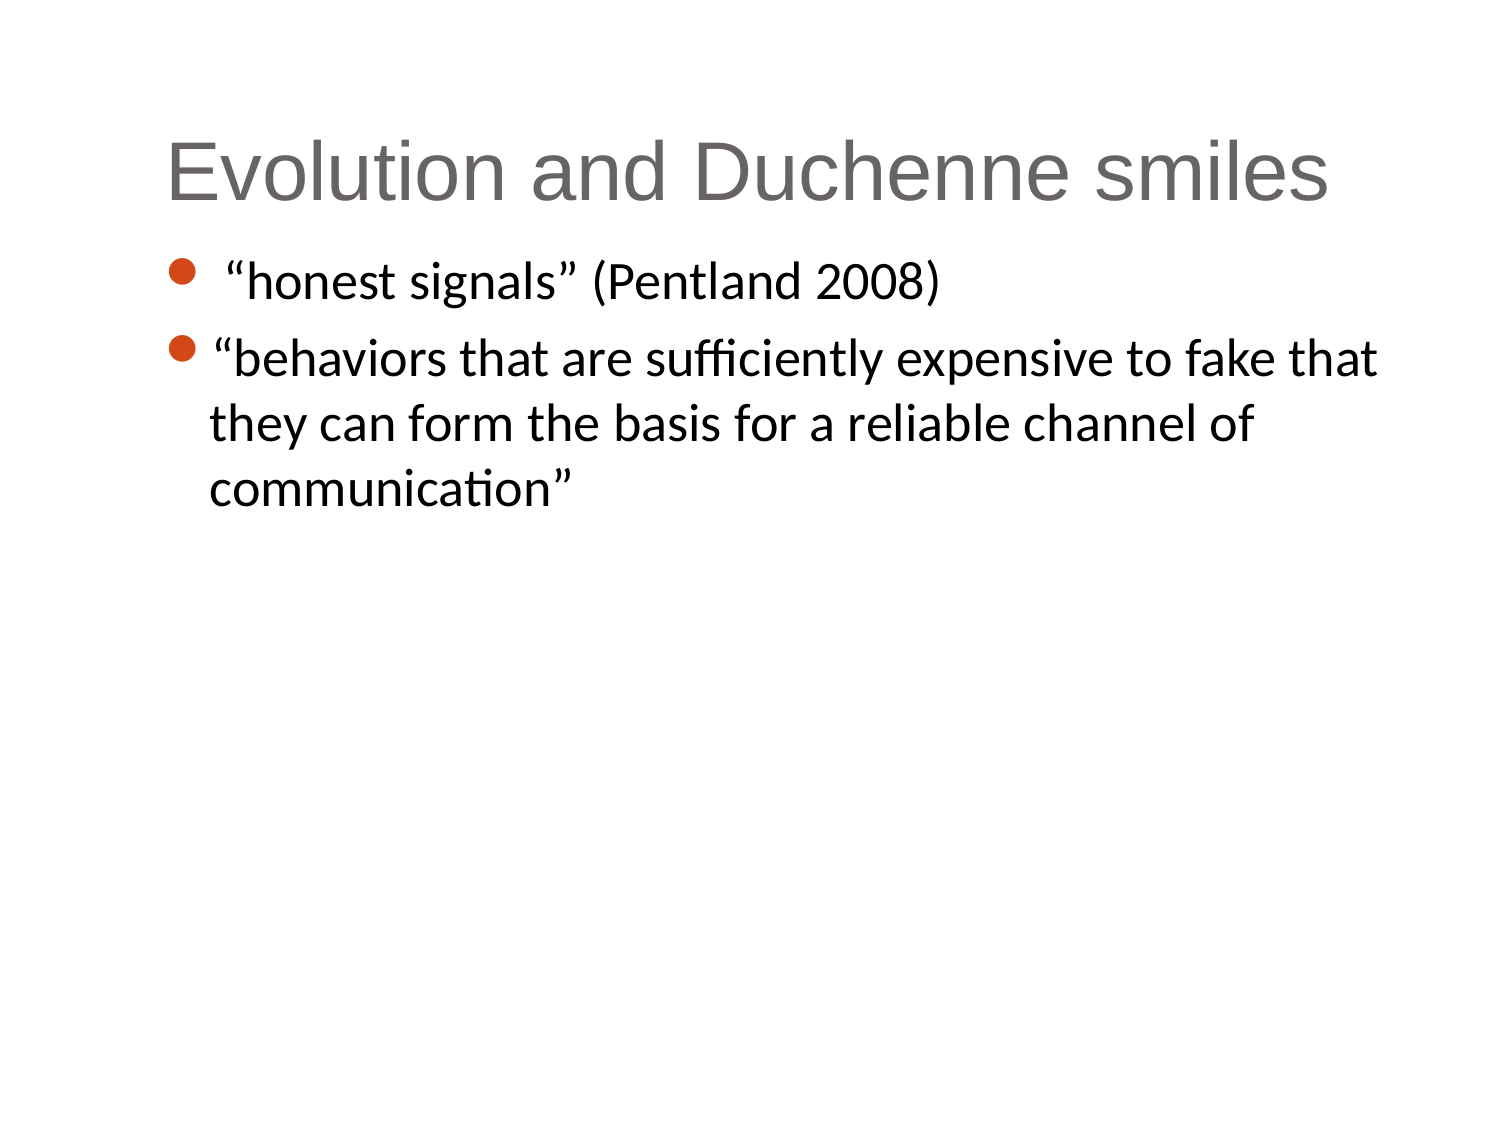

# Evolution and Duchenne smiles
 “honest signals” (Pentland 2008)
“behaviors that are sufficiently expensive to fake that they can form the basis for a reliable channel of communication”